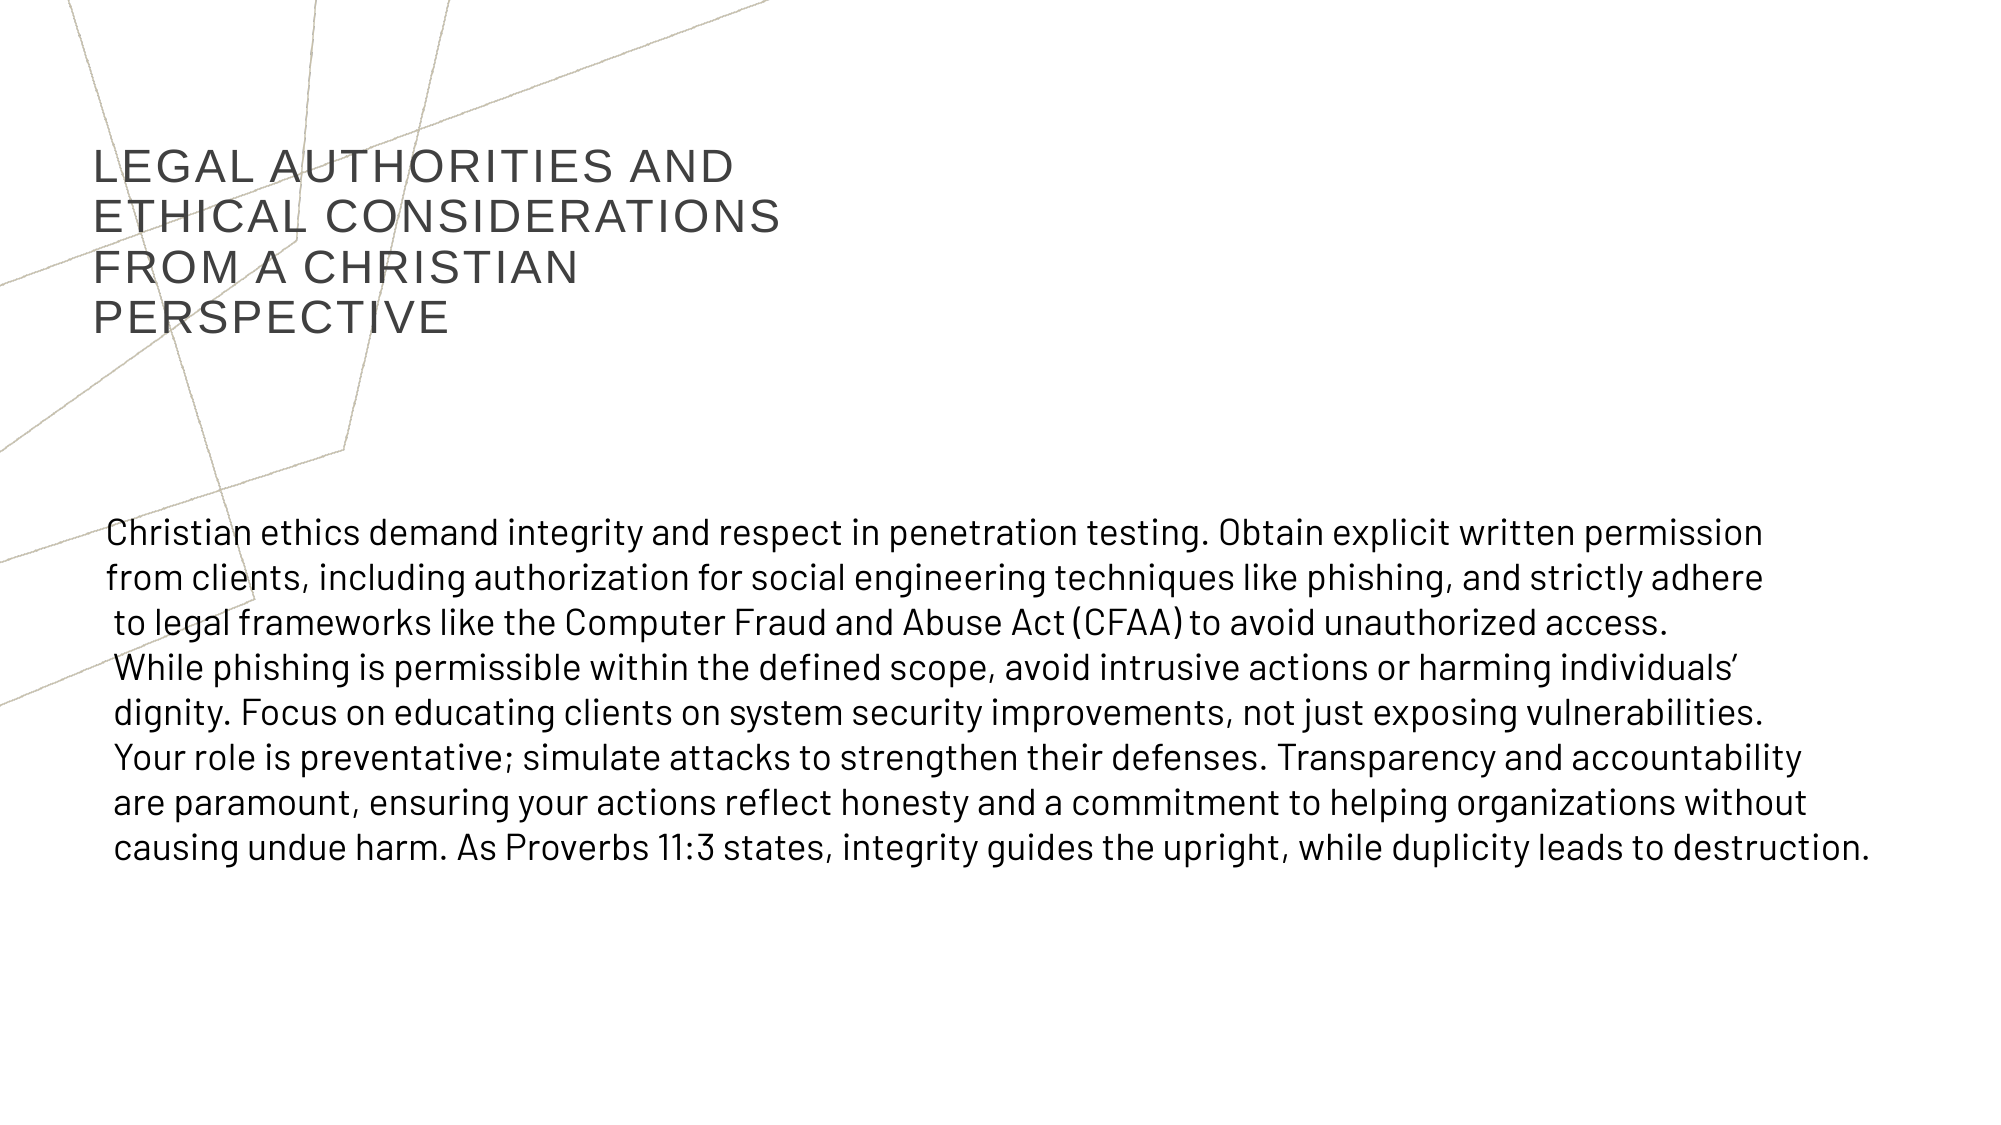

# Legal authorities and ethical considerations from a Christian Perspective
Christian ethics demand integrity and respect in penetration testing. Obtain explicit written permission
from clients, including authorization for social engineering techniques like phishing, and strictly adhere
 to legal frameworks like the Computer Fraud and Abuse Act (CFAA) to avoid unauthorized access.
 While phishing is permissible within the defined scope, avoid intrusive actions or harming individuals’
 dignity. Focus on educating clients on system security improvements, not just exposing vulnerabilities.
 Your role is preventative; simulate attacks to strengthen their defenses. Transparency and accountability
 are paramount, ensuring your actions reflect honesty and a commitment to helping organizations without
 causing undue harm. As Proverbs 11:3 states, integrity guides the upright, while duplicity leads to destruction.